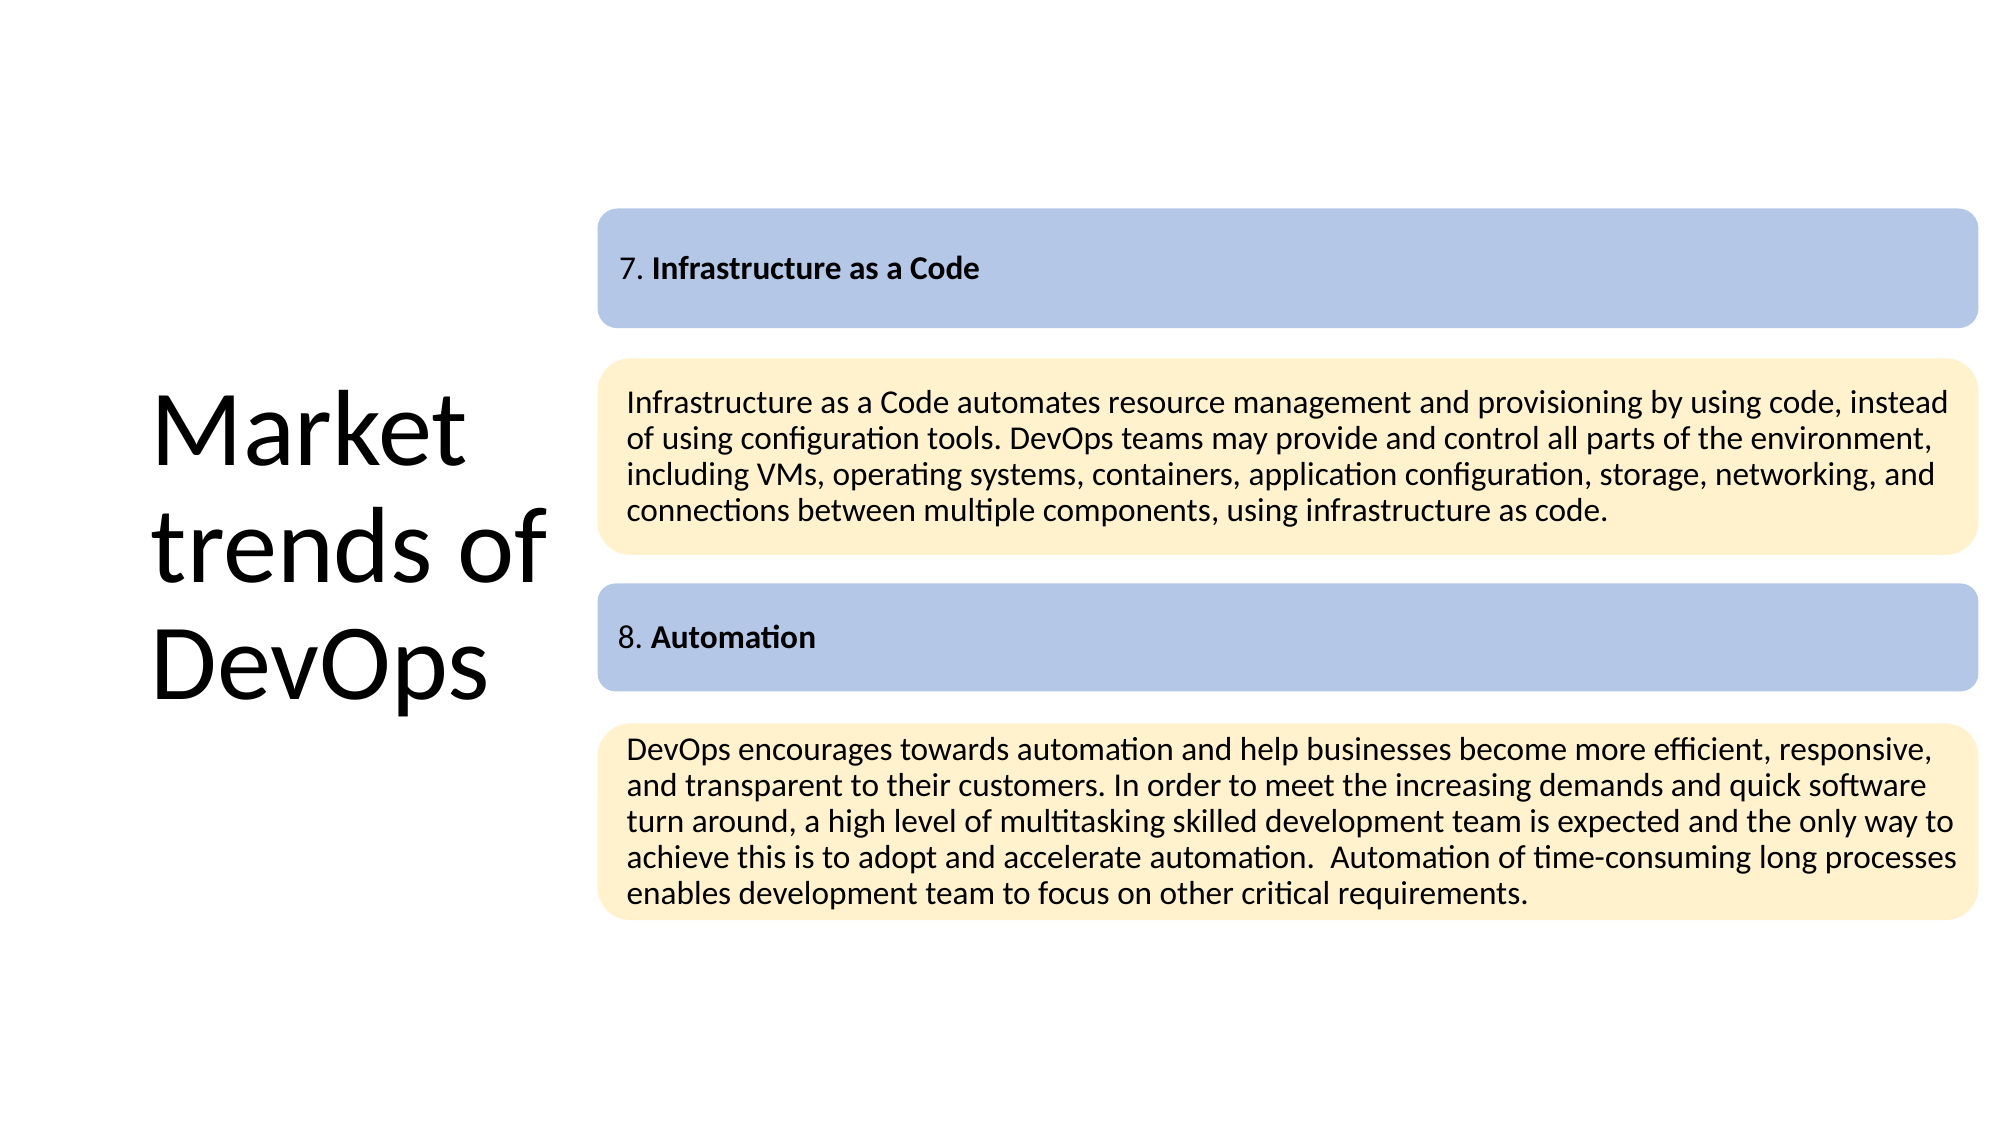

Market trends of DevOps
7. Infrastructure as a Code
Infrastructure as a Code automates resource management and provisioning by using code, instead of using configuration tools. DevOps teams may provide and control all parts of the environment, including VMs, operating systems, containers, application configuration, storage, networking, and connections between multiple components, using infrastructure as code.
8. Automation
DevOps encourages towards automation and help businesses become more efficient, responsive, and transparent to their customers. In order to meet the increasing demands and quick software turn around, a high level of multitasking skilled development team is expected and the only way to achieve this is to adopt and accelerate automation.  Automation of time-consuming long processes enables development team to focus on other critical requirements.